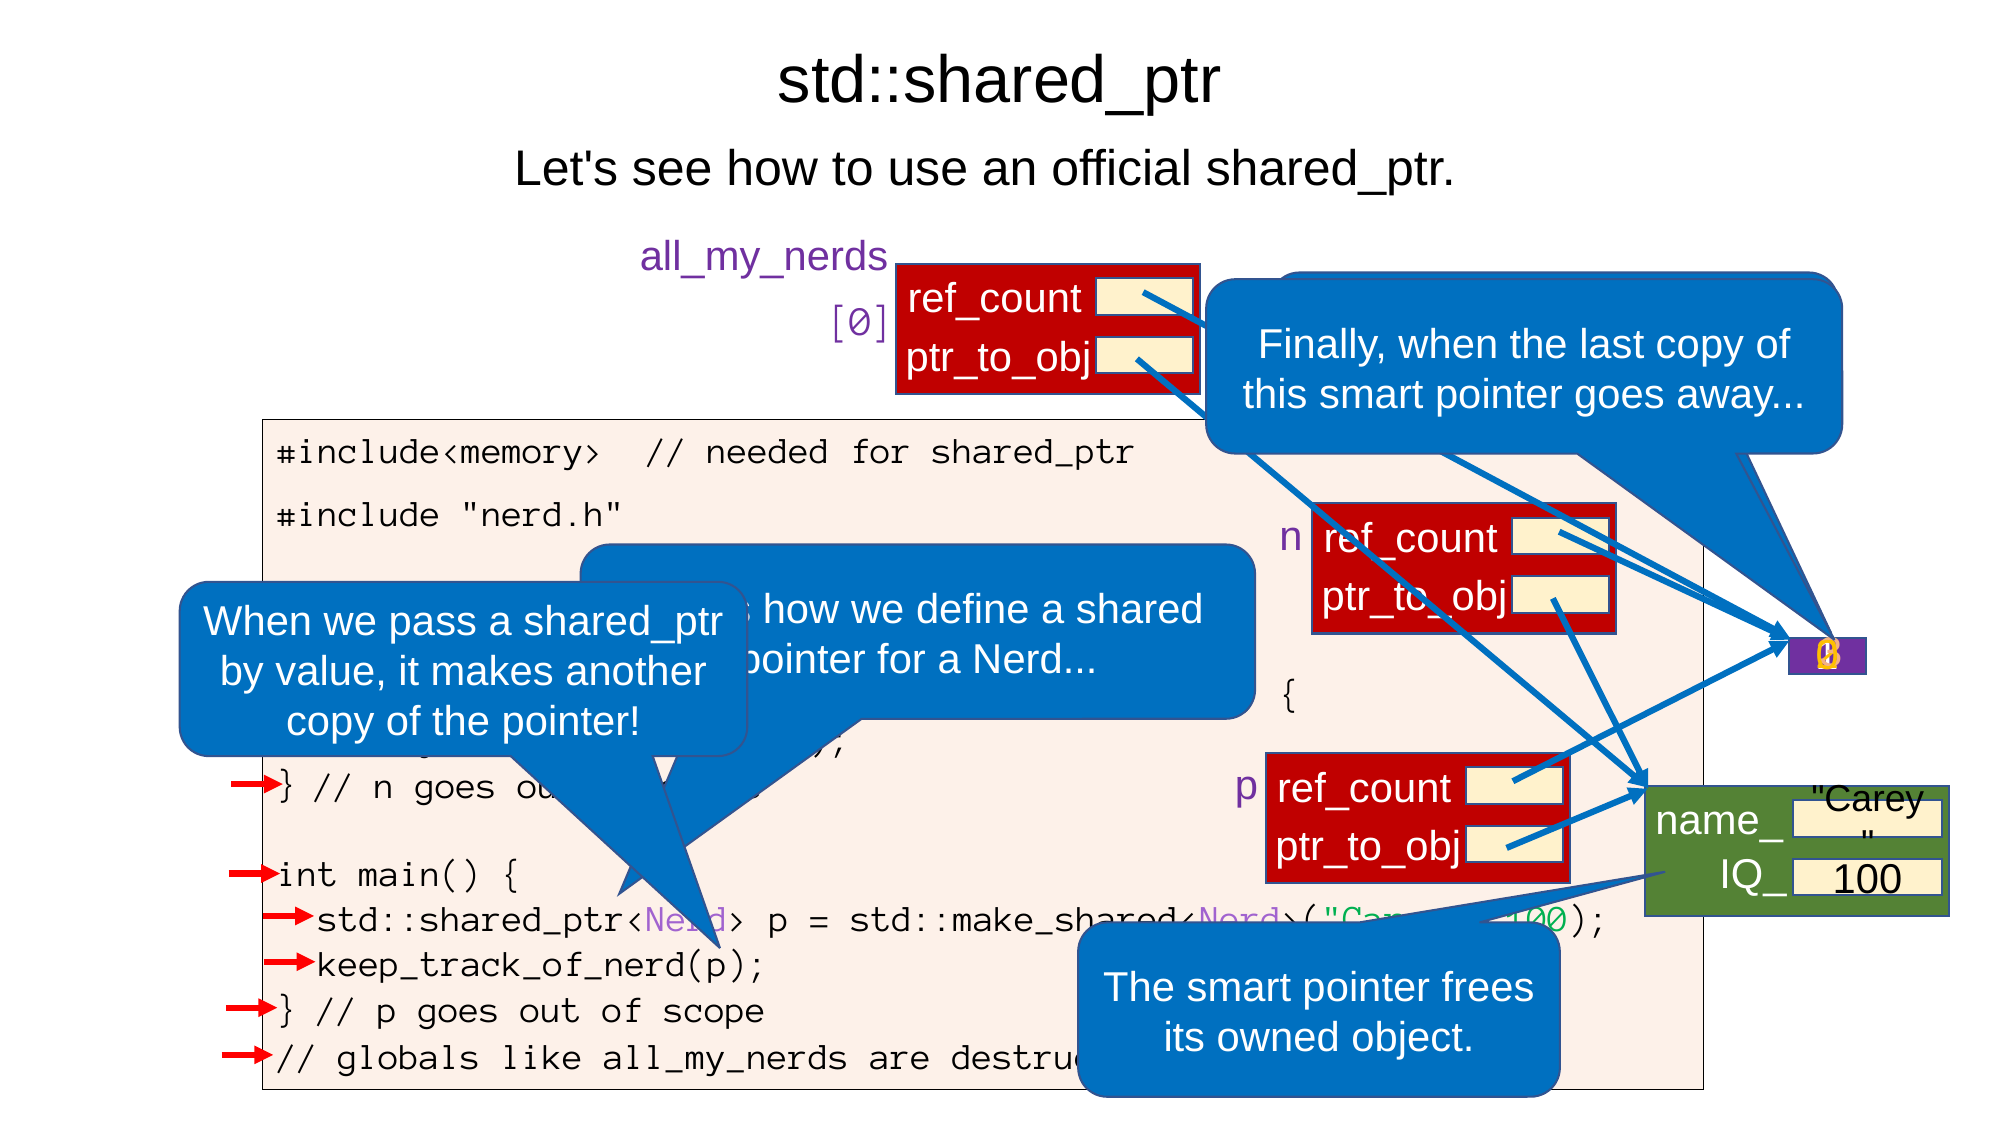

# std::shared_ptr
Let's see how to use an official shared_ptr.
all_my_nerds
<empty>
ref_count

[0]

ptr_to_obj

This increases its shared reference count by one.
Finally, when the last copy of this smart pointer goes away...
#include<memory>  // needed for shared_ptr

#include "nerd.h"

std::vector<std::shared_ptr<Nerd>> all_my_nerds;

void keep_track_of_nerd(std::shared_ptr<Nerd> n) {
  all_my_nerds.push_back(n);
}

int main() {
  std::shared_ptr<Nerd> p = std::make_shared<Nerd>("Carey", 100);
  keep_track_of_nerd(p);
}
n

ref_count

ptr_to_obj

Here's how we define a shared pointer for a Nerd...
When we pass a shared_ptr by value, it makes another copy of the pointer!
3
2
1
0

p

ref_count

ptr_to_obj

// n goes out of scope
name_

"Carey"
IQ_
100
The smart pointer frees its owned object.
// p goes out of scope
// globals like all_my_nerds are destructed